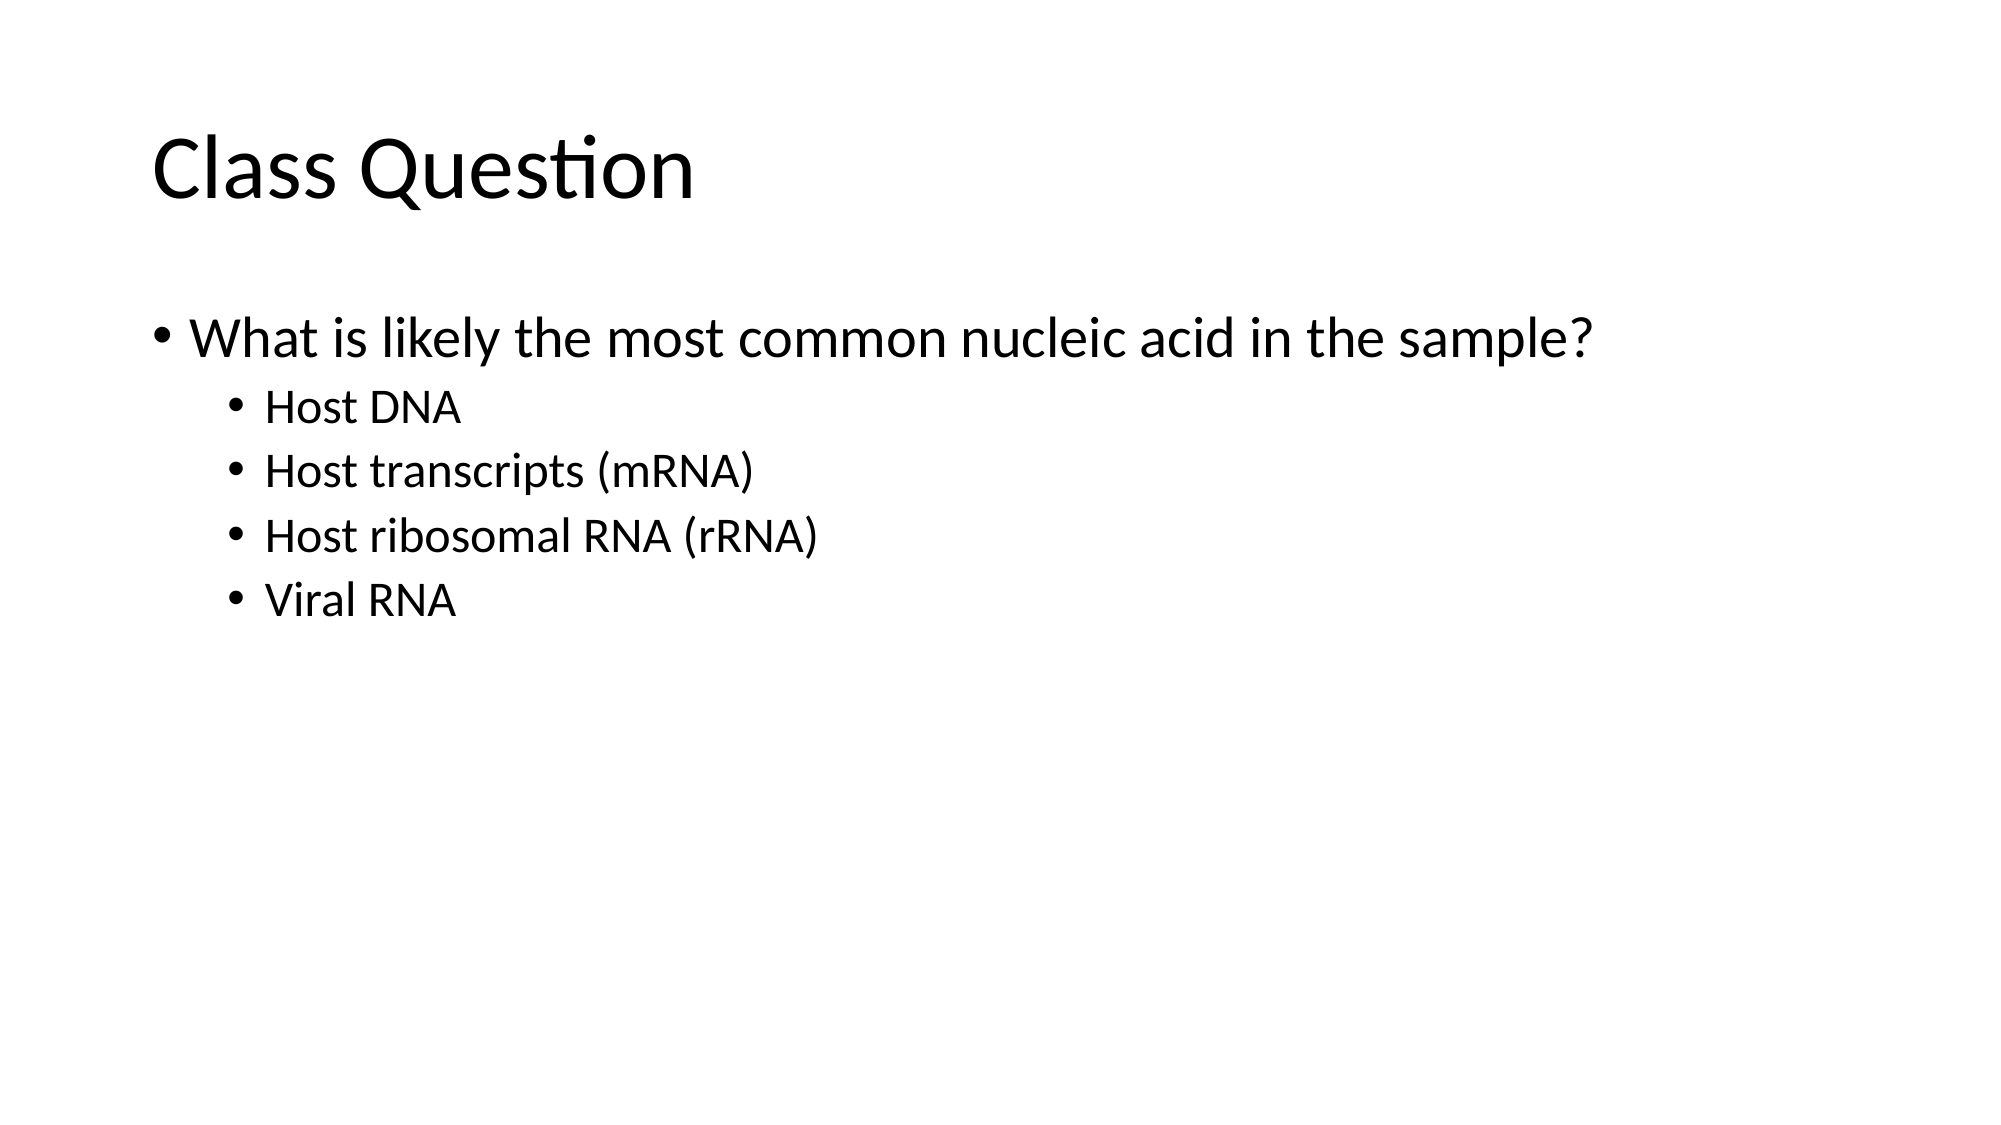

# Class Question
What is likely the most common nucleic acid in the sample?
Host DNA
Host transcripts (mRNA)
Host ribosomal RNA (rRNA)
Viral RNA